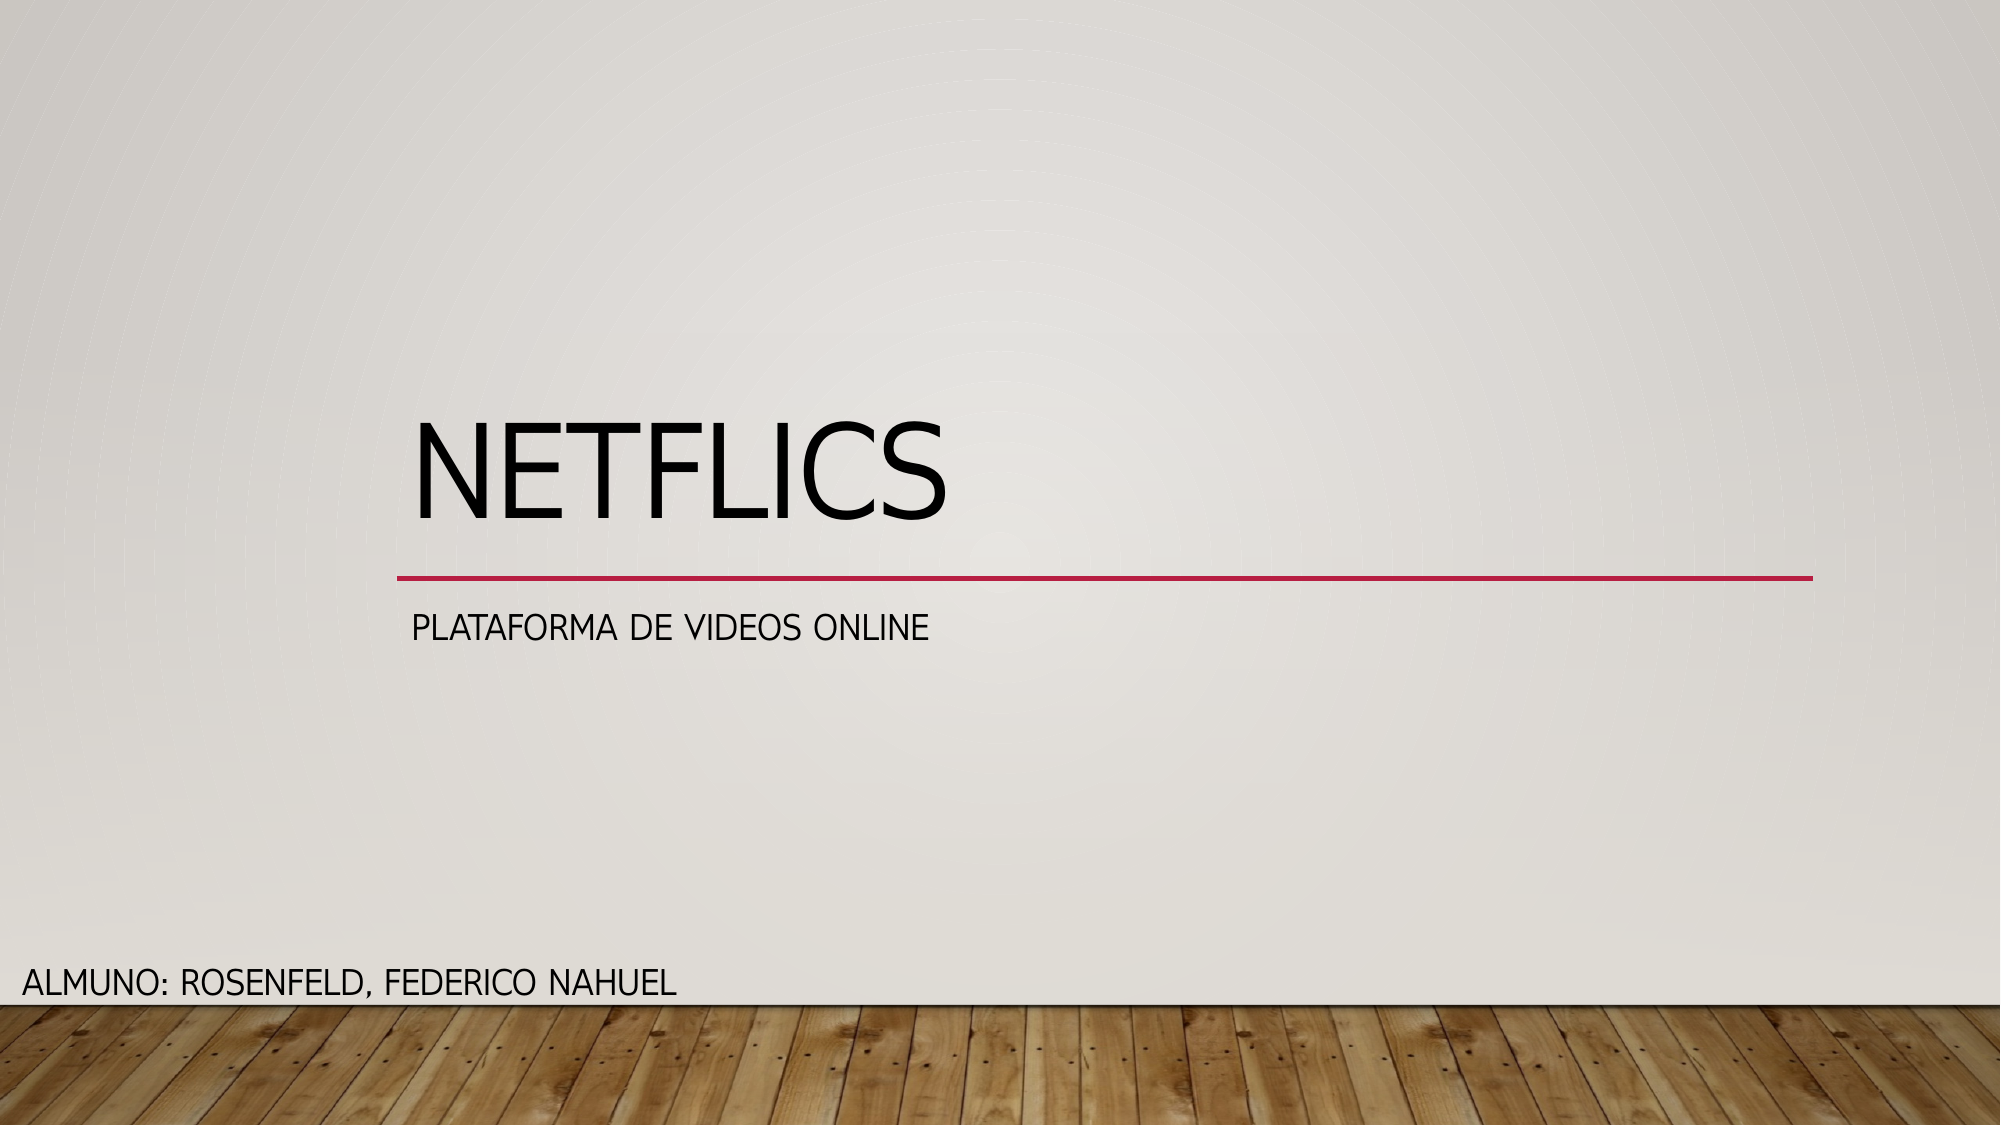

# Netflics
PLATAFORMA DE VIDEOS ONLINE
Almuno: Rosenfeld, Federico Nahuel